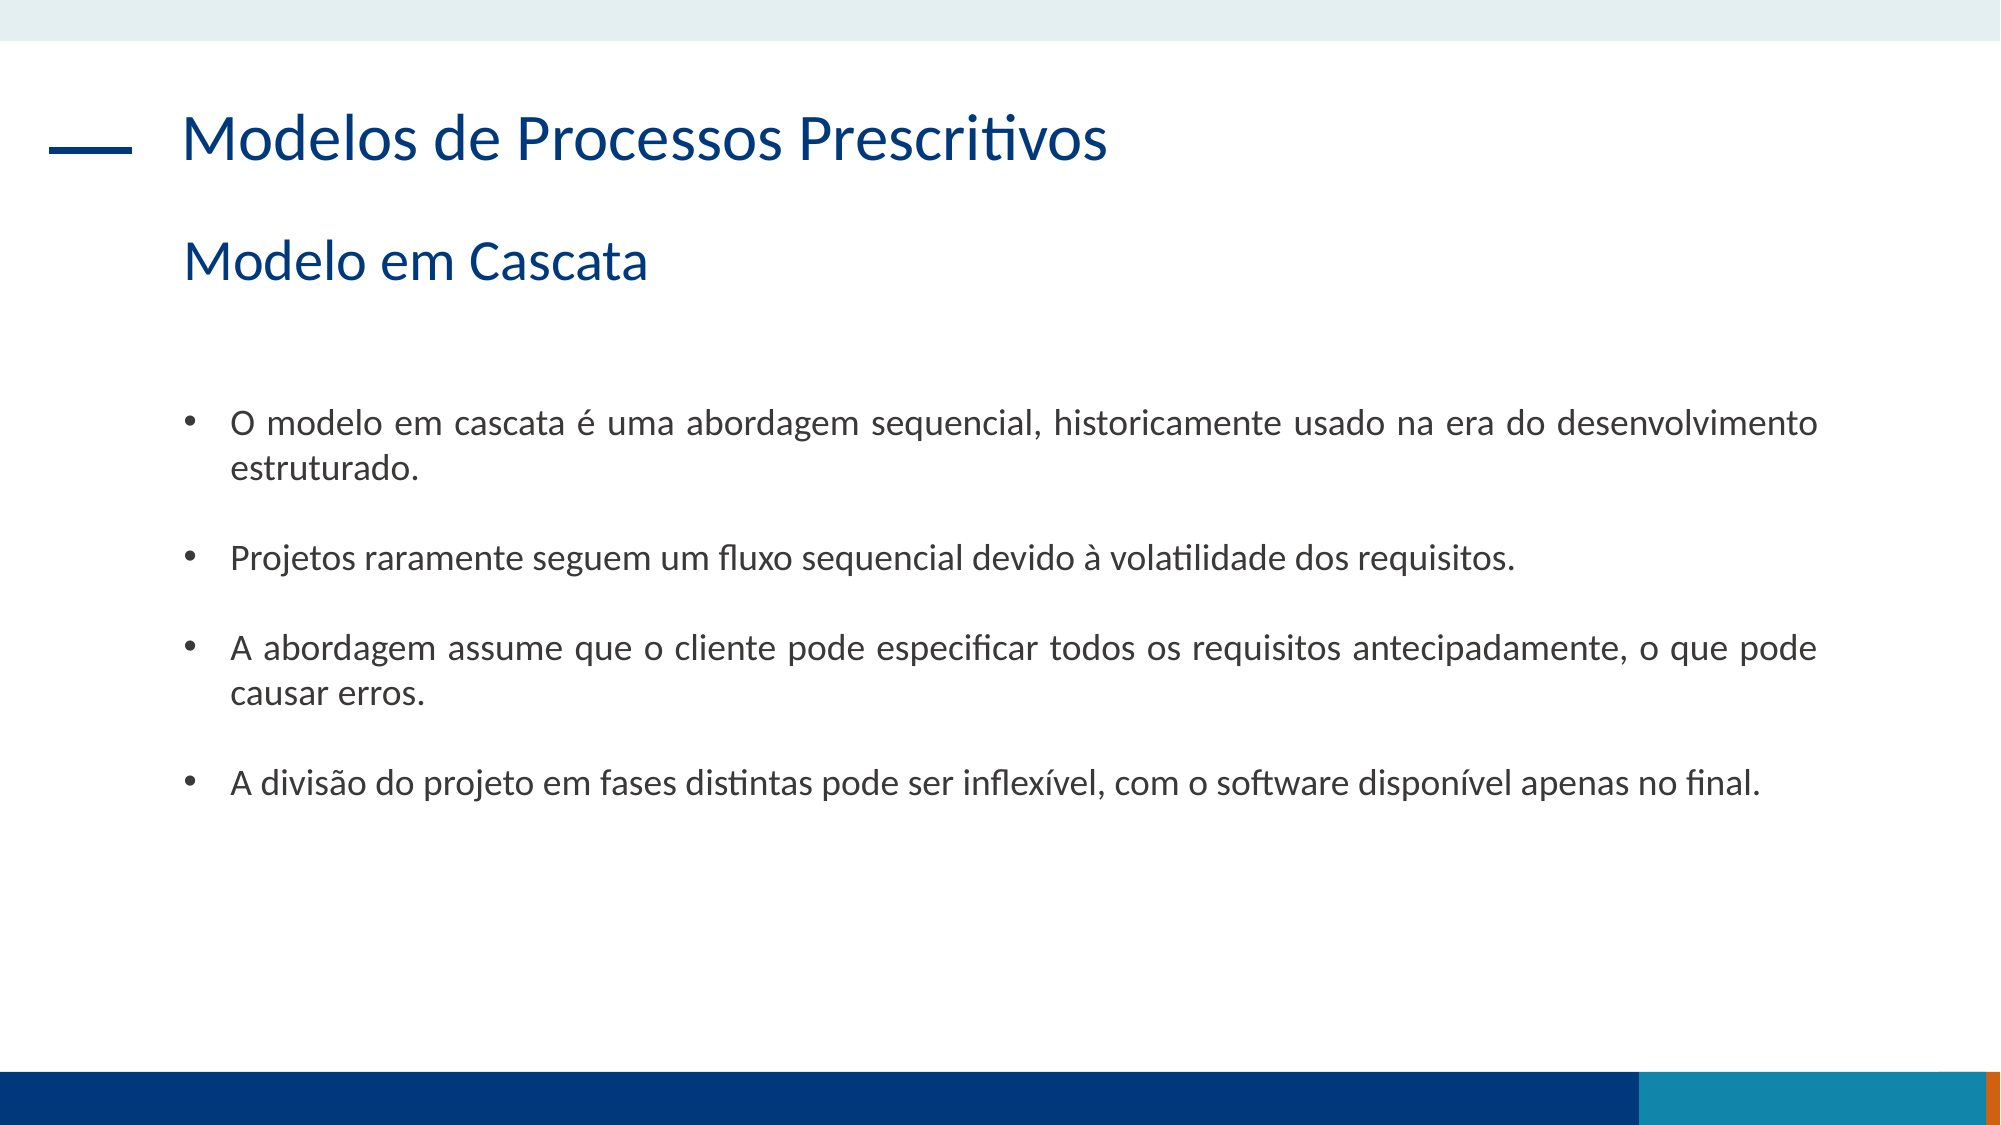

Modelos de Processos Prescritivos
Modelo em Cascata
O modelo em cascata é uma abordagem sequencial, historicamente usado na era do desenvolvimento estruturado.

Projetos raramente seguem um fluxo sequencial devido à volatilidade dos requisitos.

A abordagem assume que o cliente pode especificar todos os requisitos antecipadamente, o que pode causar erros.

A divisão do projeto em fases distintas pode ser inflexível, com o software disponível apenas no final.